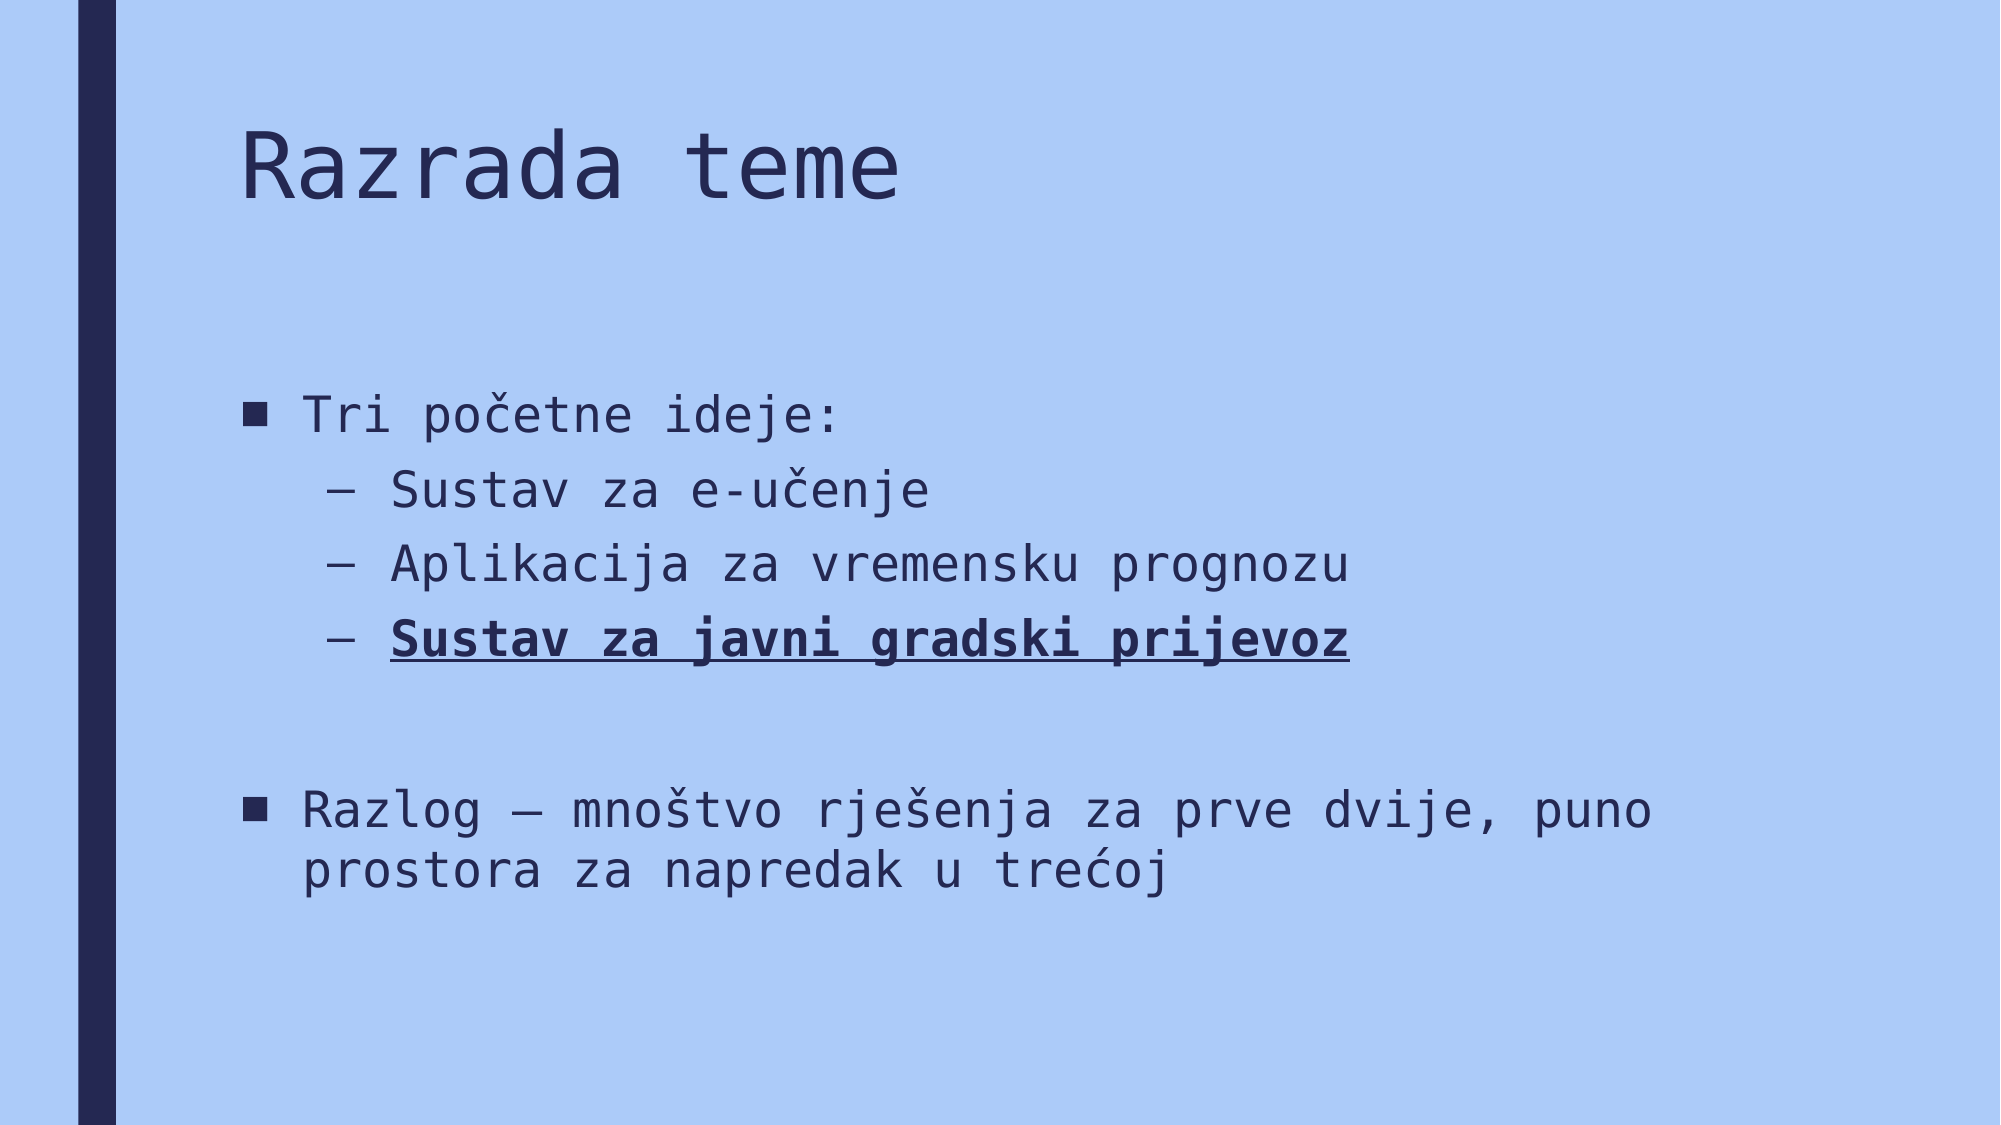

# Razrada teme
Tri početne ideje:
Sustav za e-učenje
Aplikacija za vremensku prognozu
Sustav za javni gradski prijevoz

Razlog – mnoštvo rješenja za prve dvije, puno prostora za napredak u trećoj